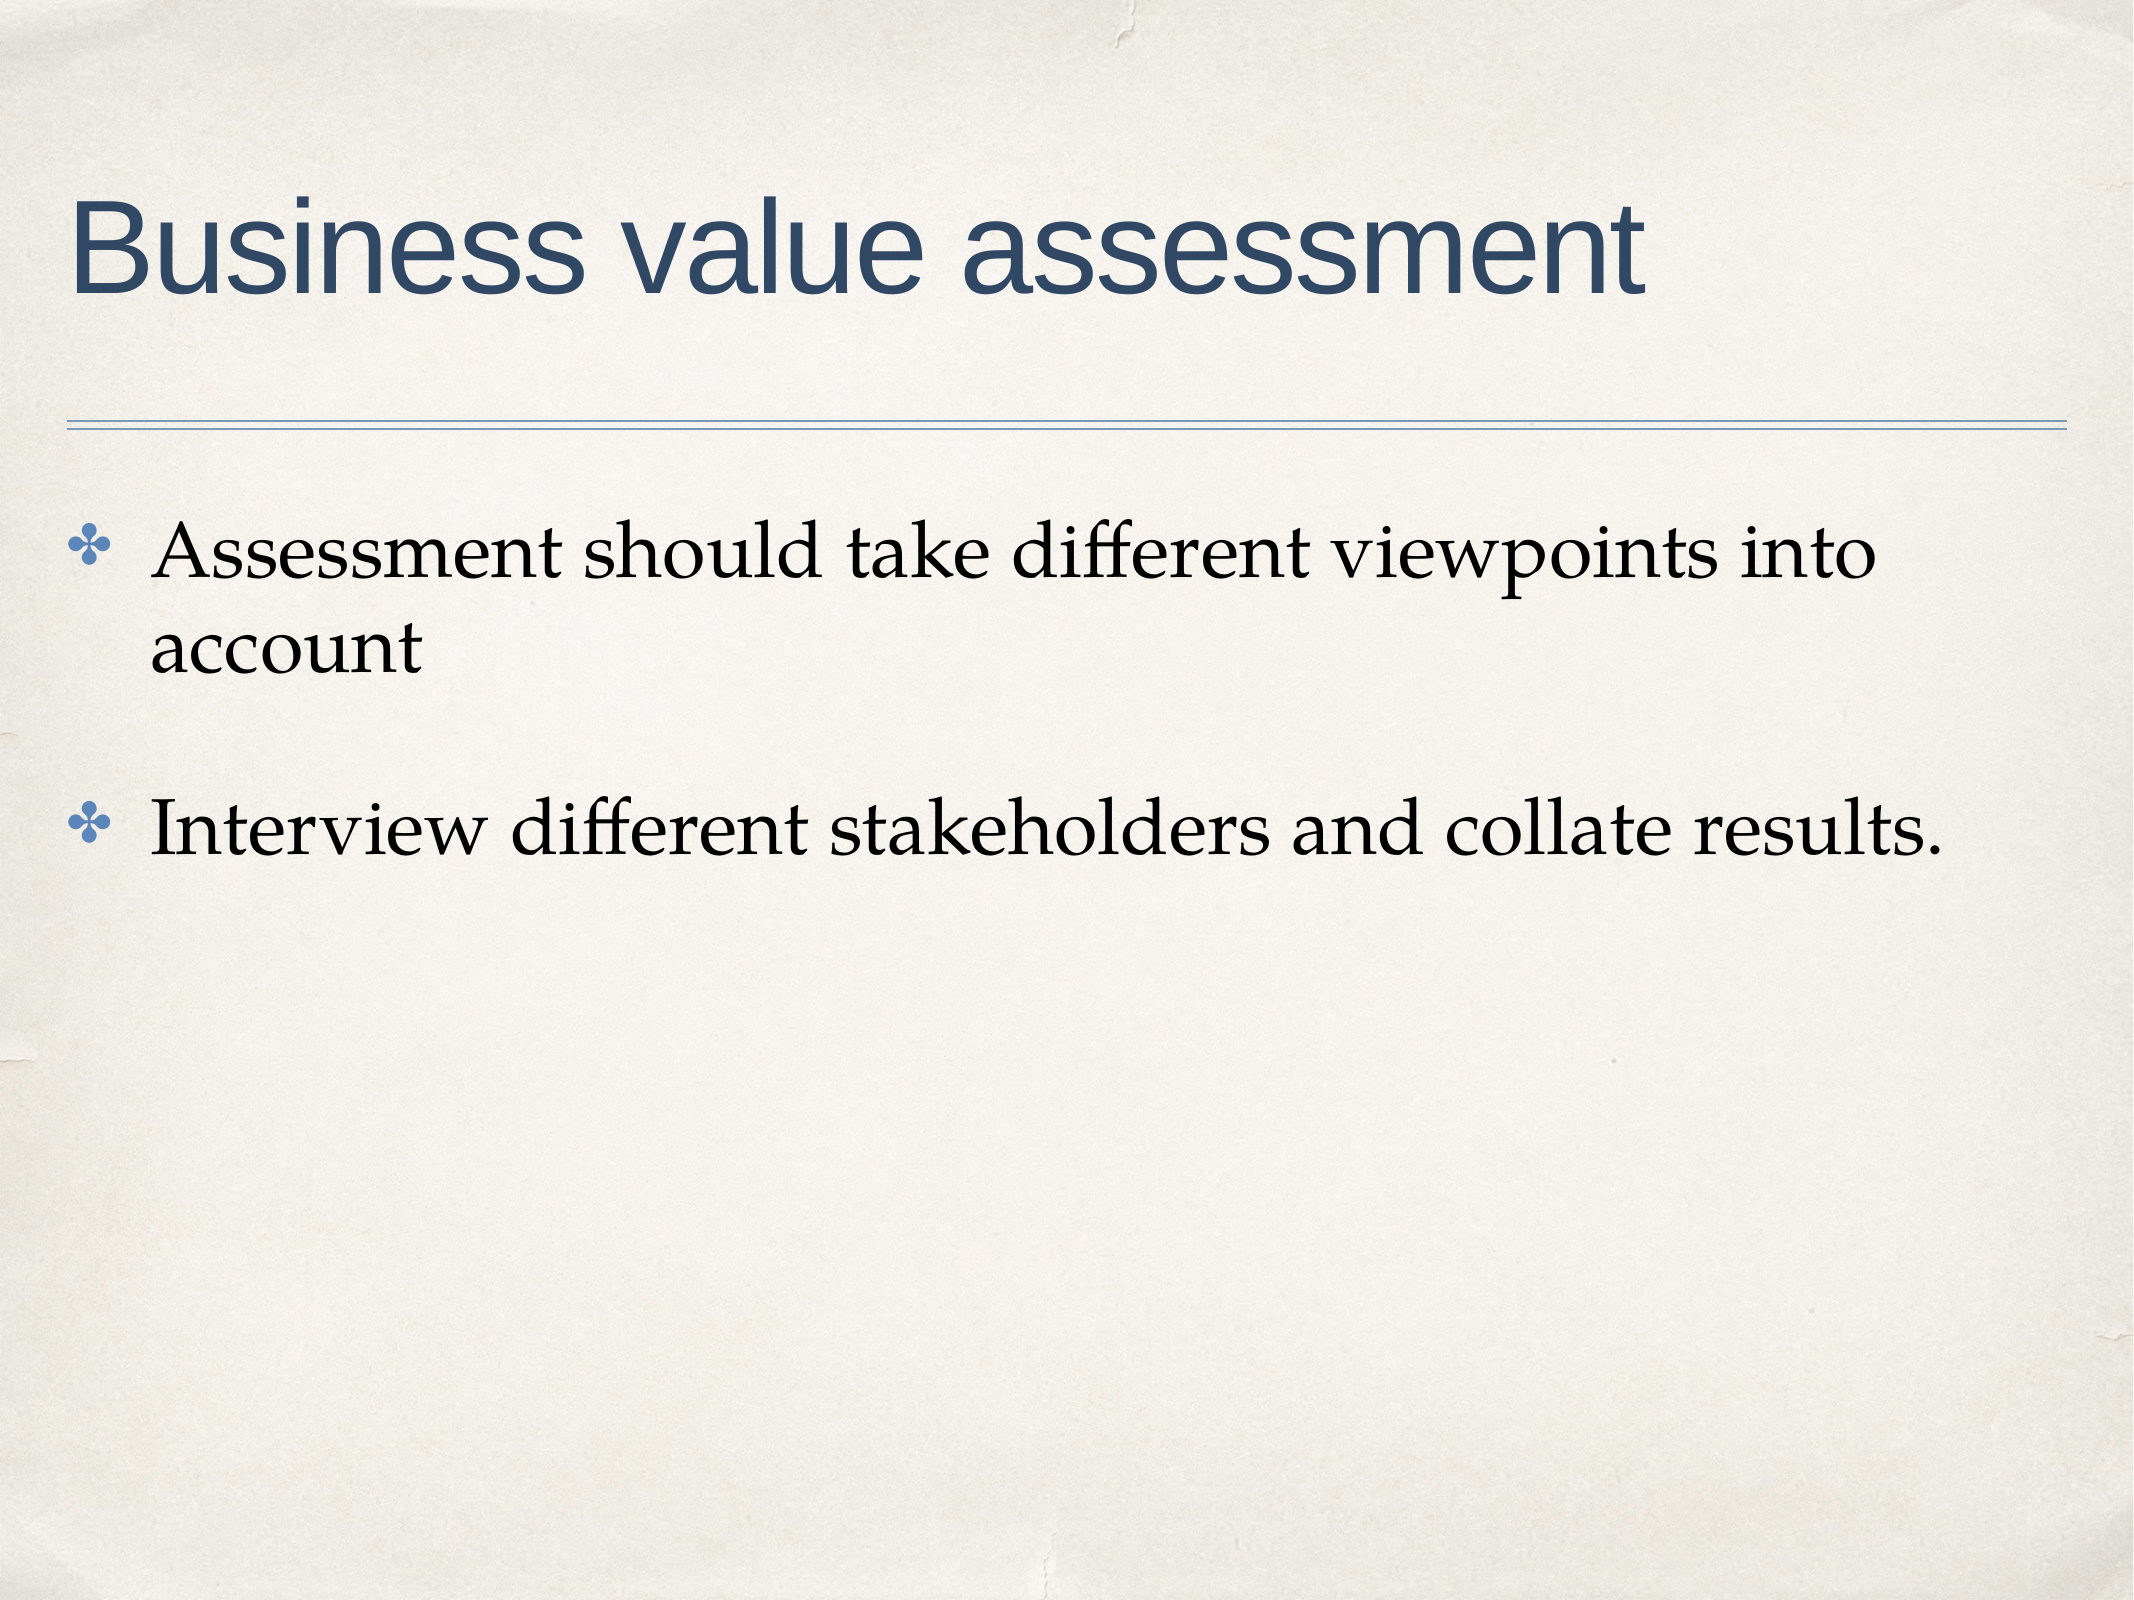

# Business value assessment
Assessment should take different viewpoints into account
Interview different stakeholders and collate results.